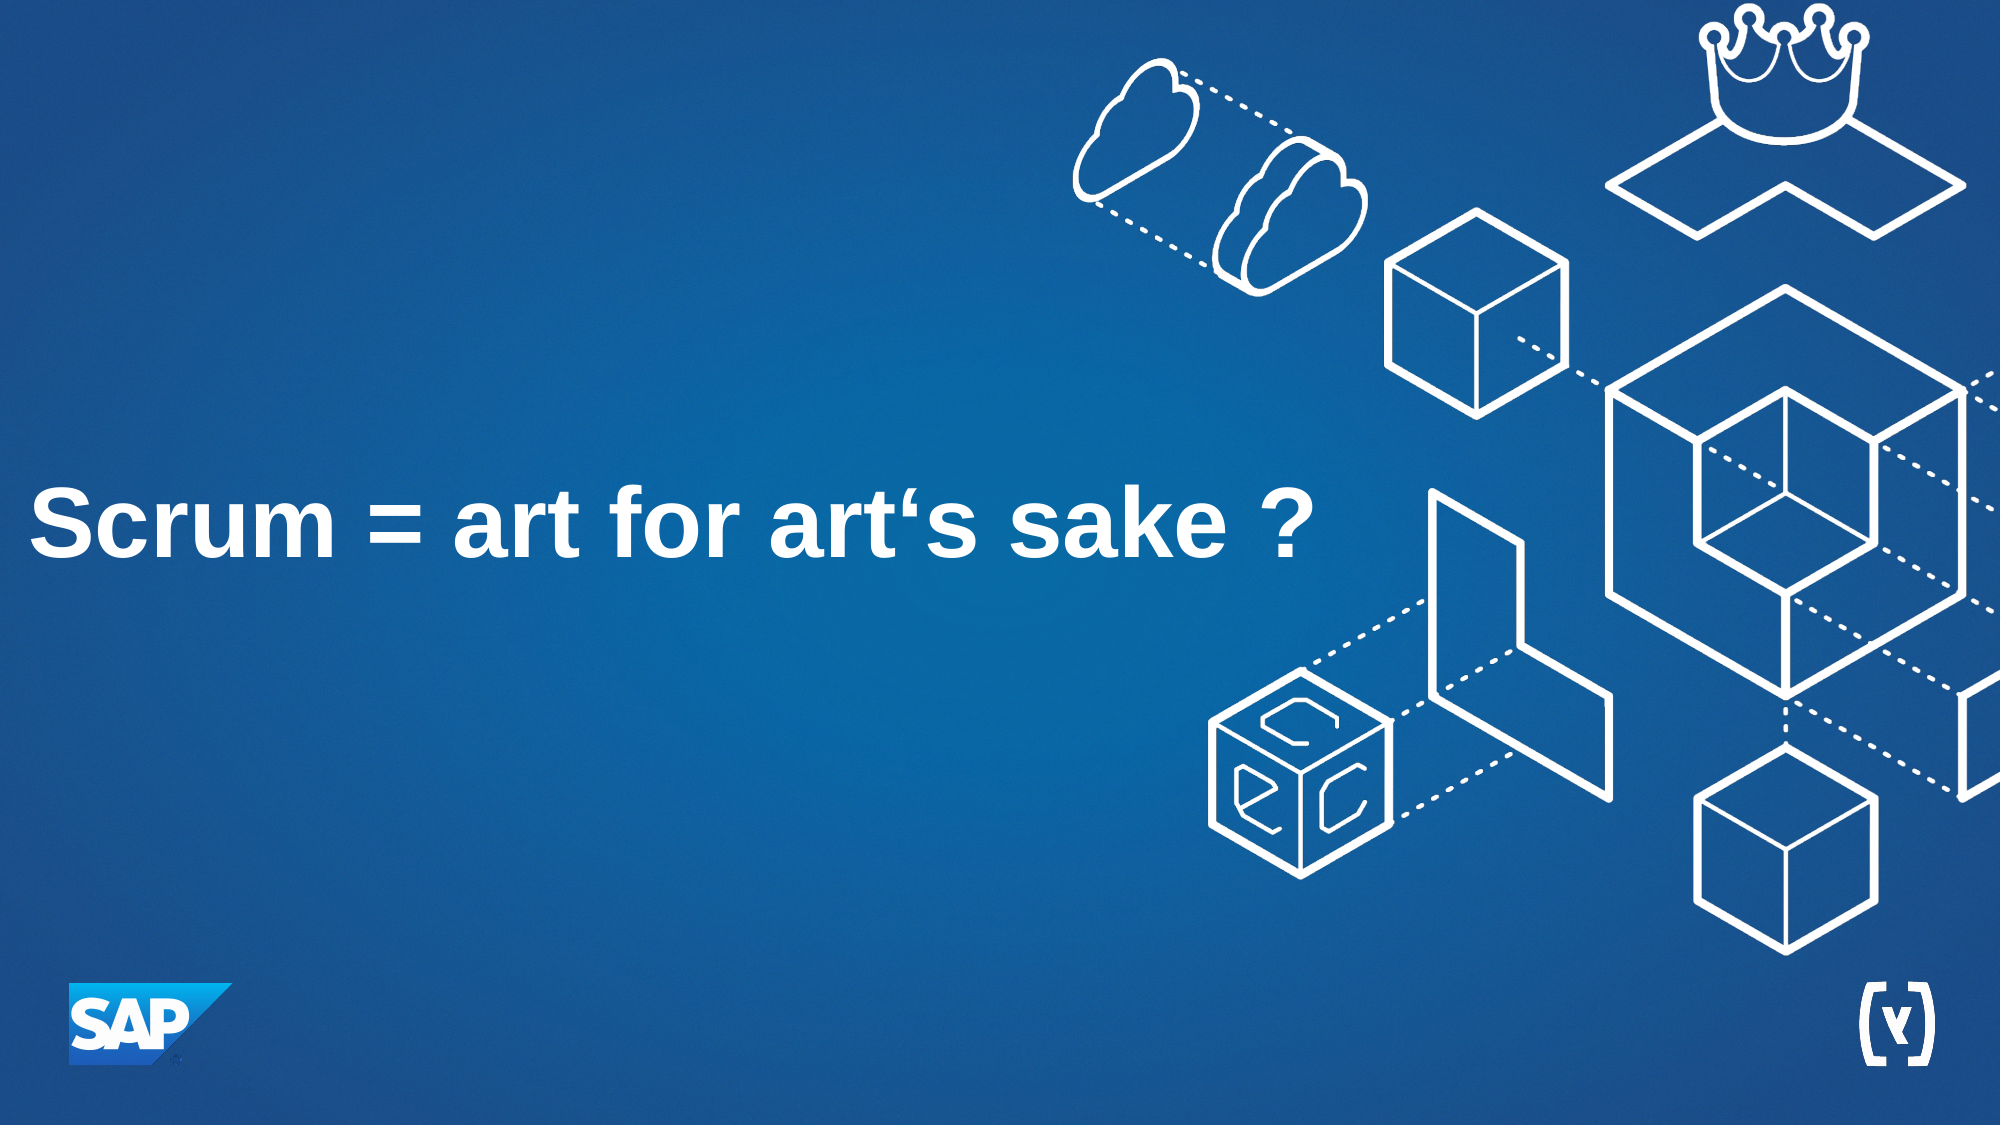

# Scrum = art for art‘s sake ?